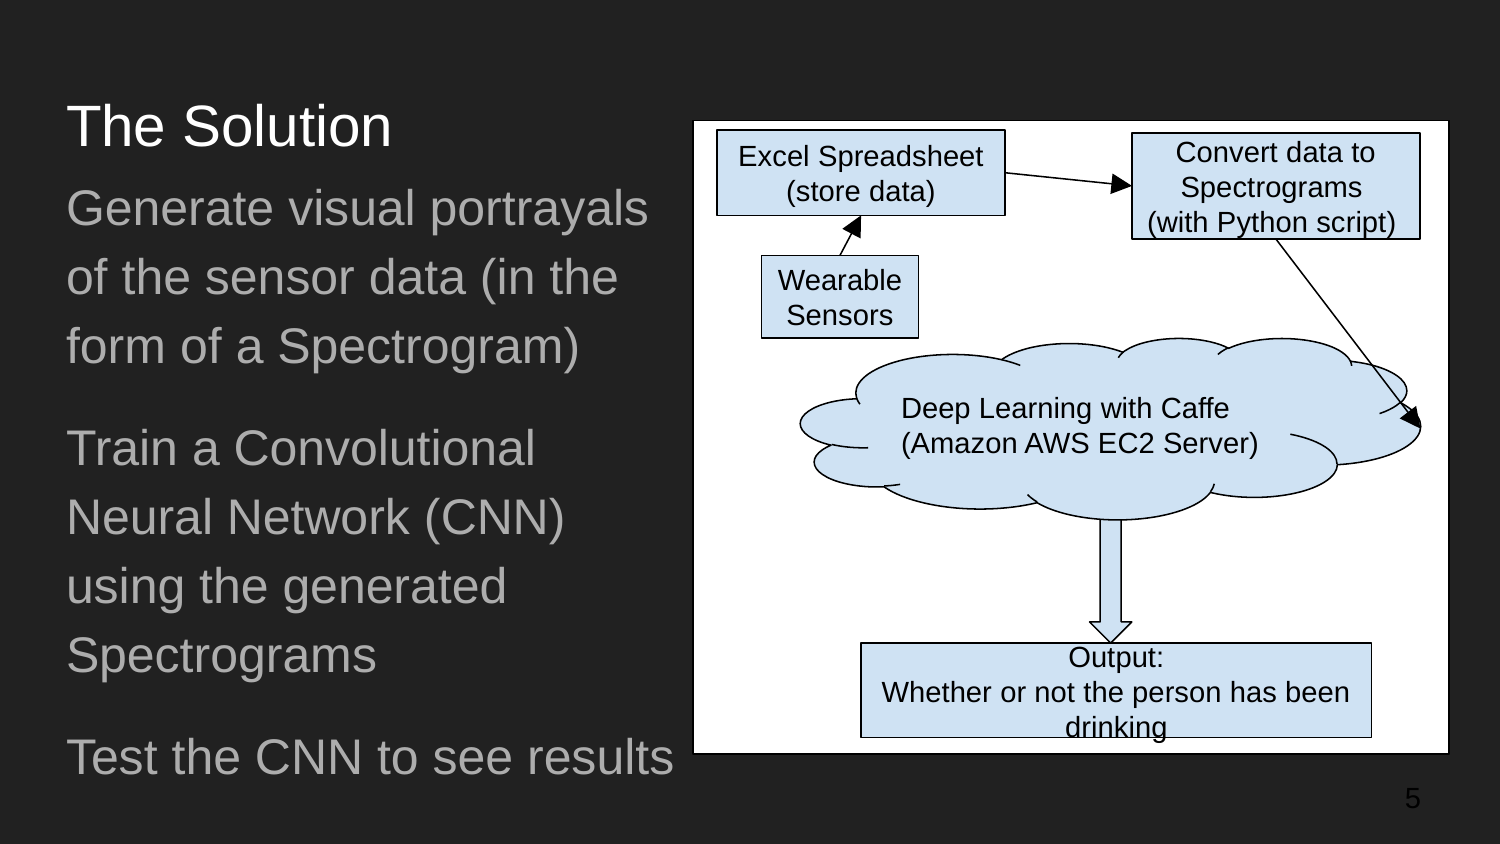

# The Solution

Excel Spreadsheet (store data)
Convert data to Spectrograms
(with Python script)
Wearable Sensors
Deep Learning with Caffe (Amazon AWS EC2 Server)

Output:
Whether or not the person has been drinking
Generate visual portrayals of the sensor data (in the form of a Spectrogram)
Train a Convolutional Neural Network (CNN) using the generated Spectrograms
Test the CNN to see results

5